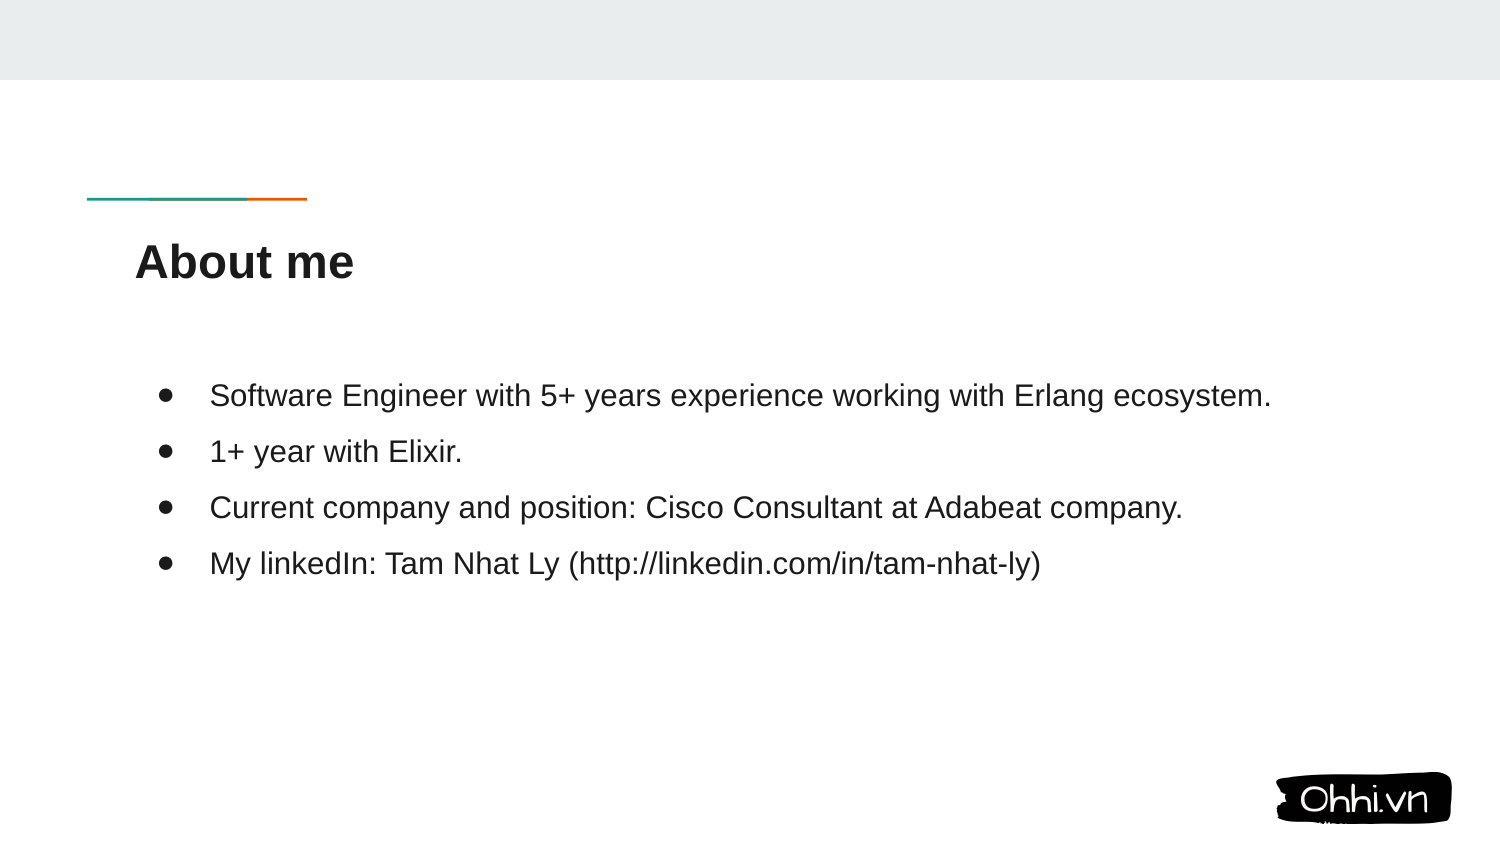

# About me
Software Engineer with 5+ years experience working with Erlang ecosystem.
1+ year with Elixir.
Current company and position: Cisco Consultant at Adabeat company.
My linkedIn: Tam Nhat Ly (http://linkedin.com/in/tam-nhat-ly)